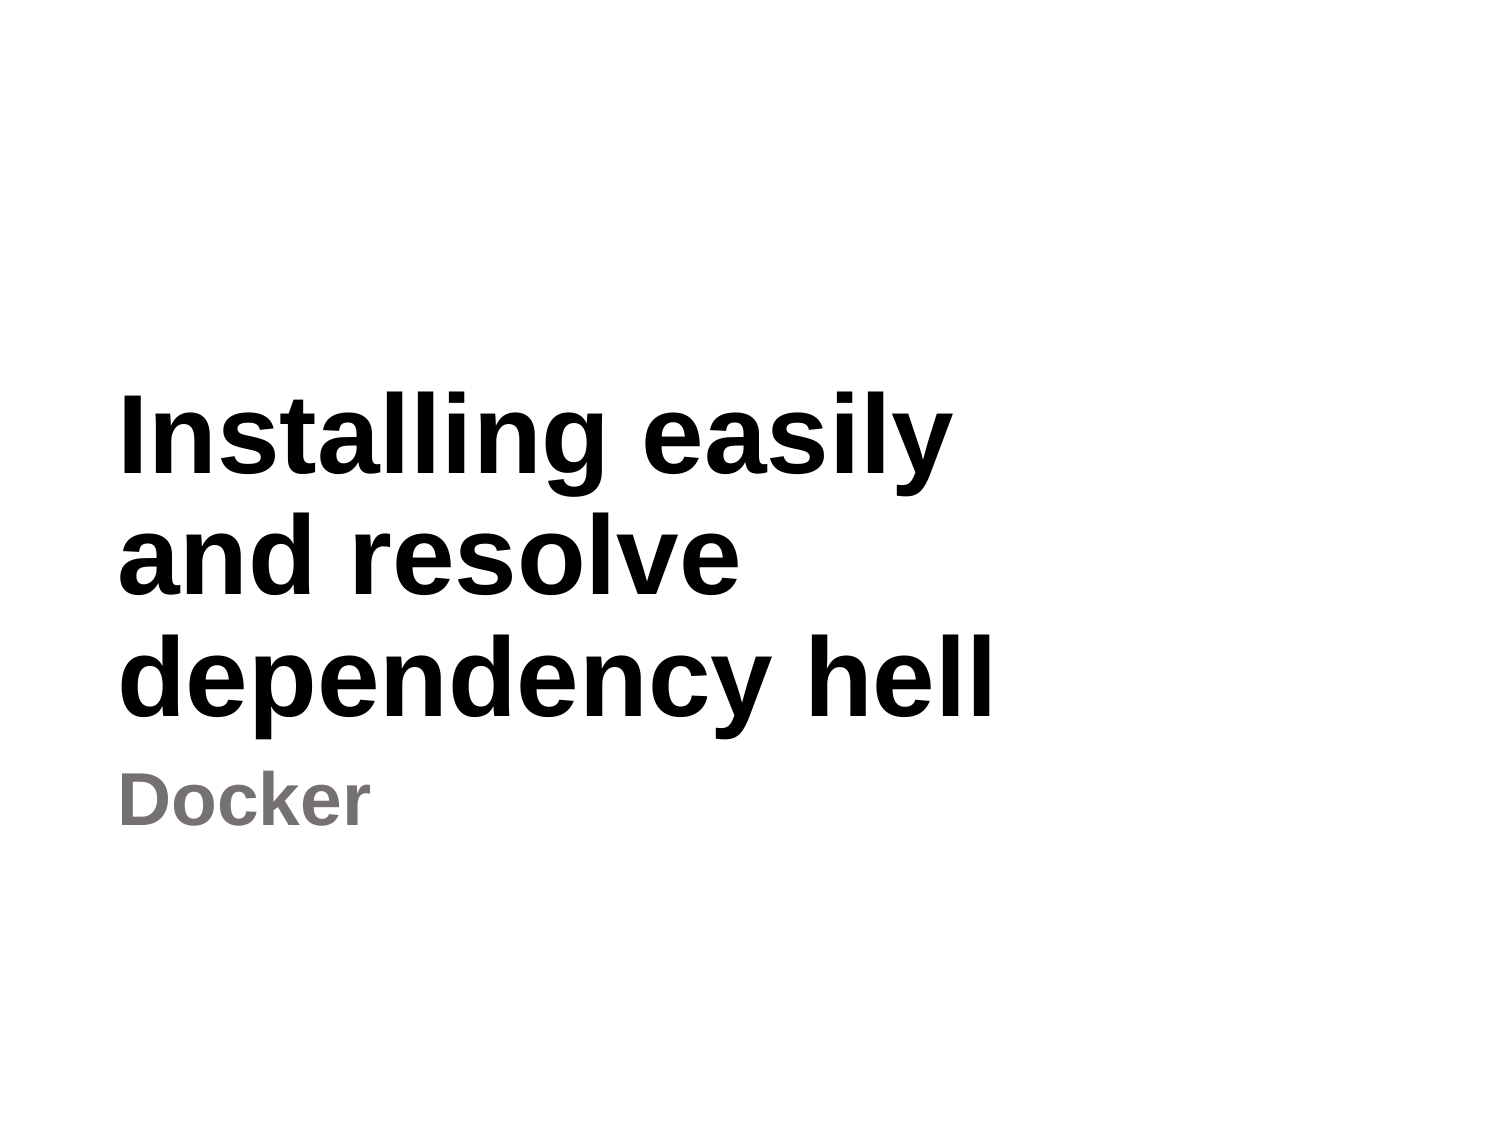

# Installing easily and resolve dependency hell
Docker